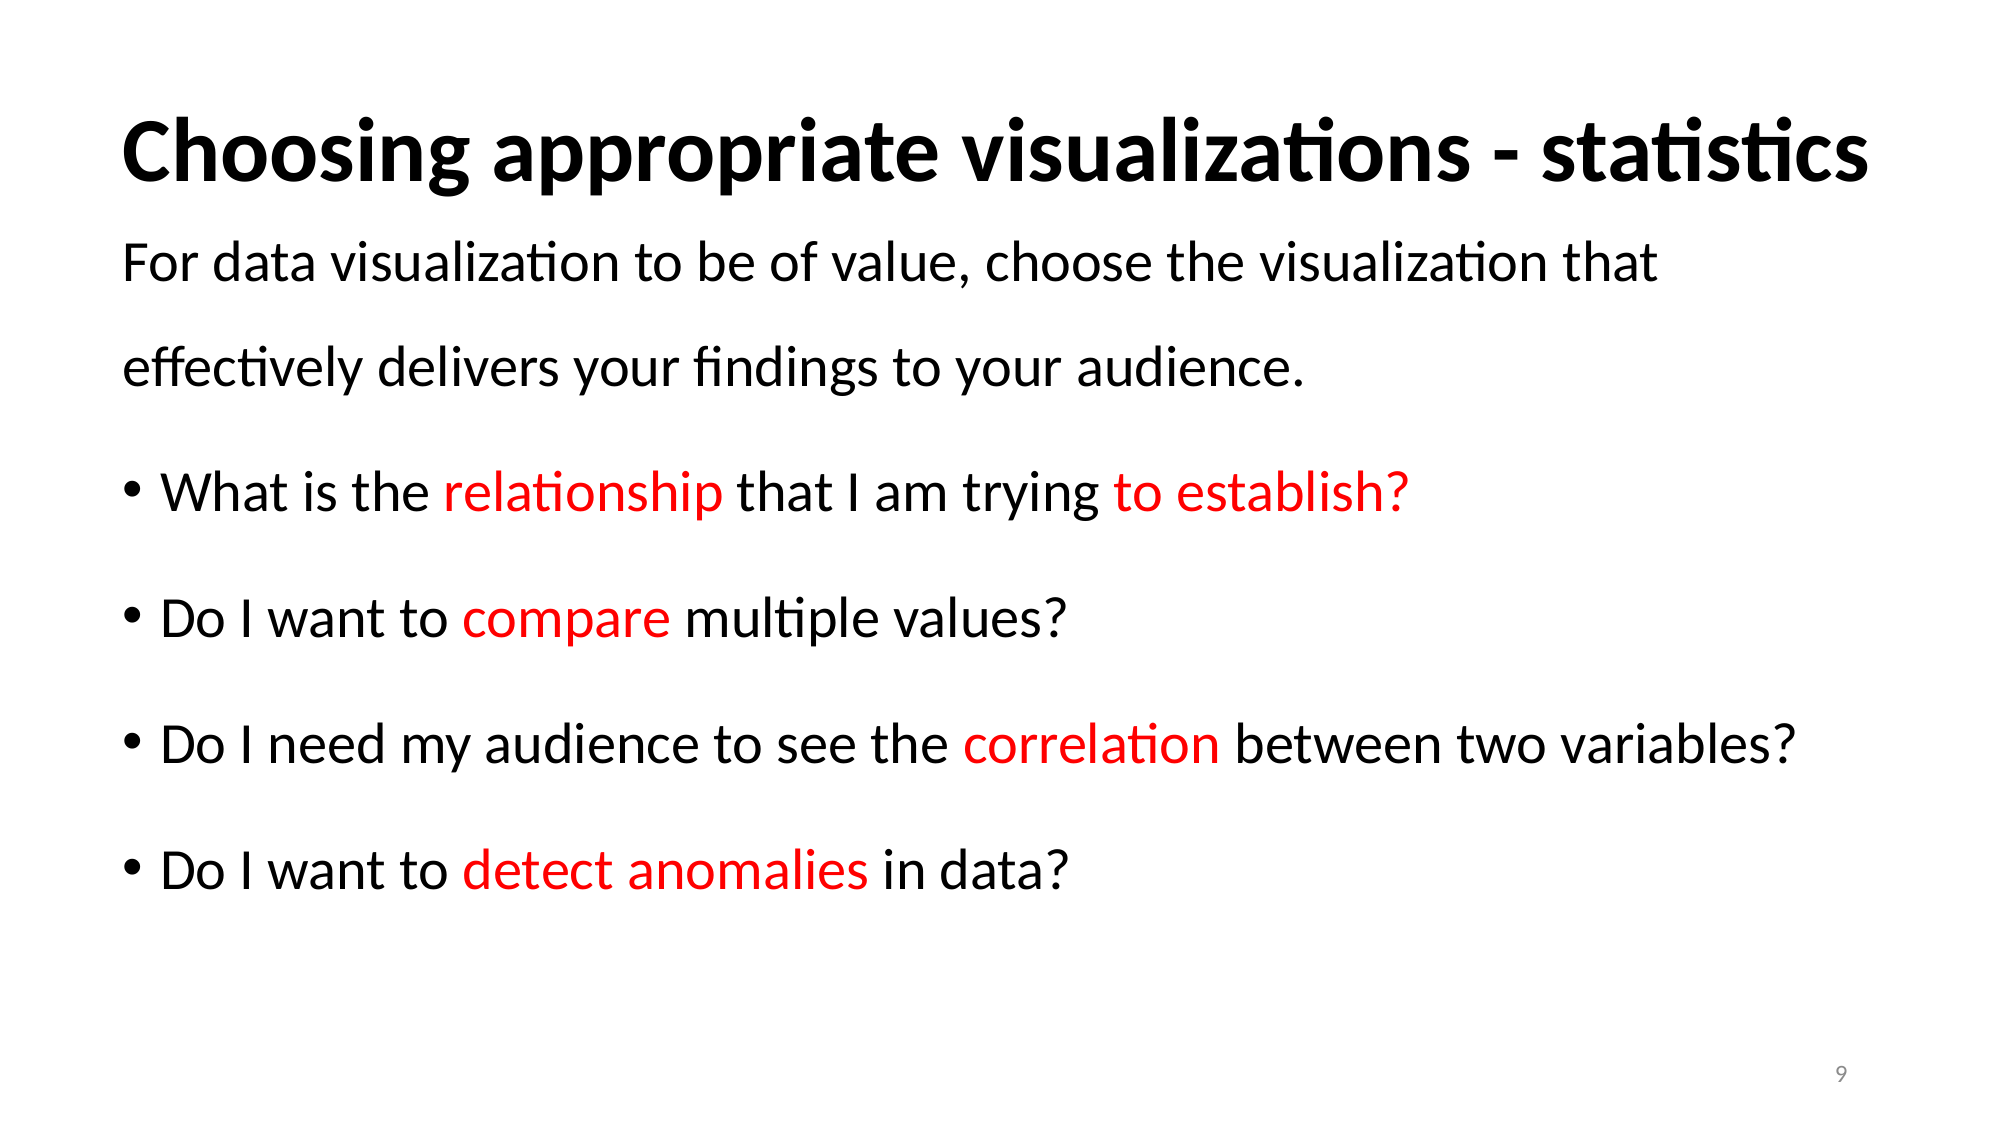

# Choosing appropriate visualizations - statistics
For data visualization to be of value, choose the visualization that effectively delivers your findings to your audience.
What is the relationship that I am trying to establish?
Do I want to compare multiple values?
Do I need my audience to see the correlation between two variables?
Do I want to detect anomalies in data?
9